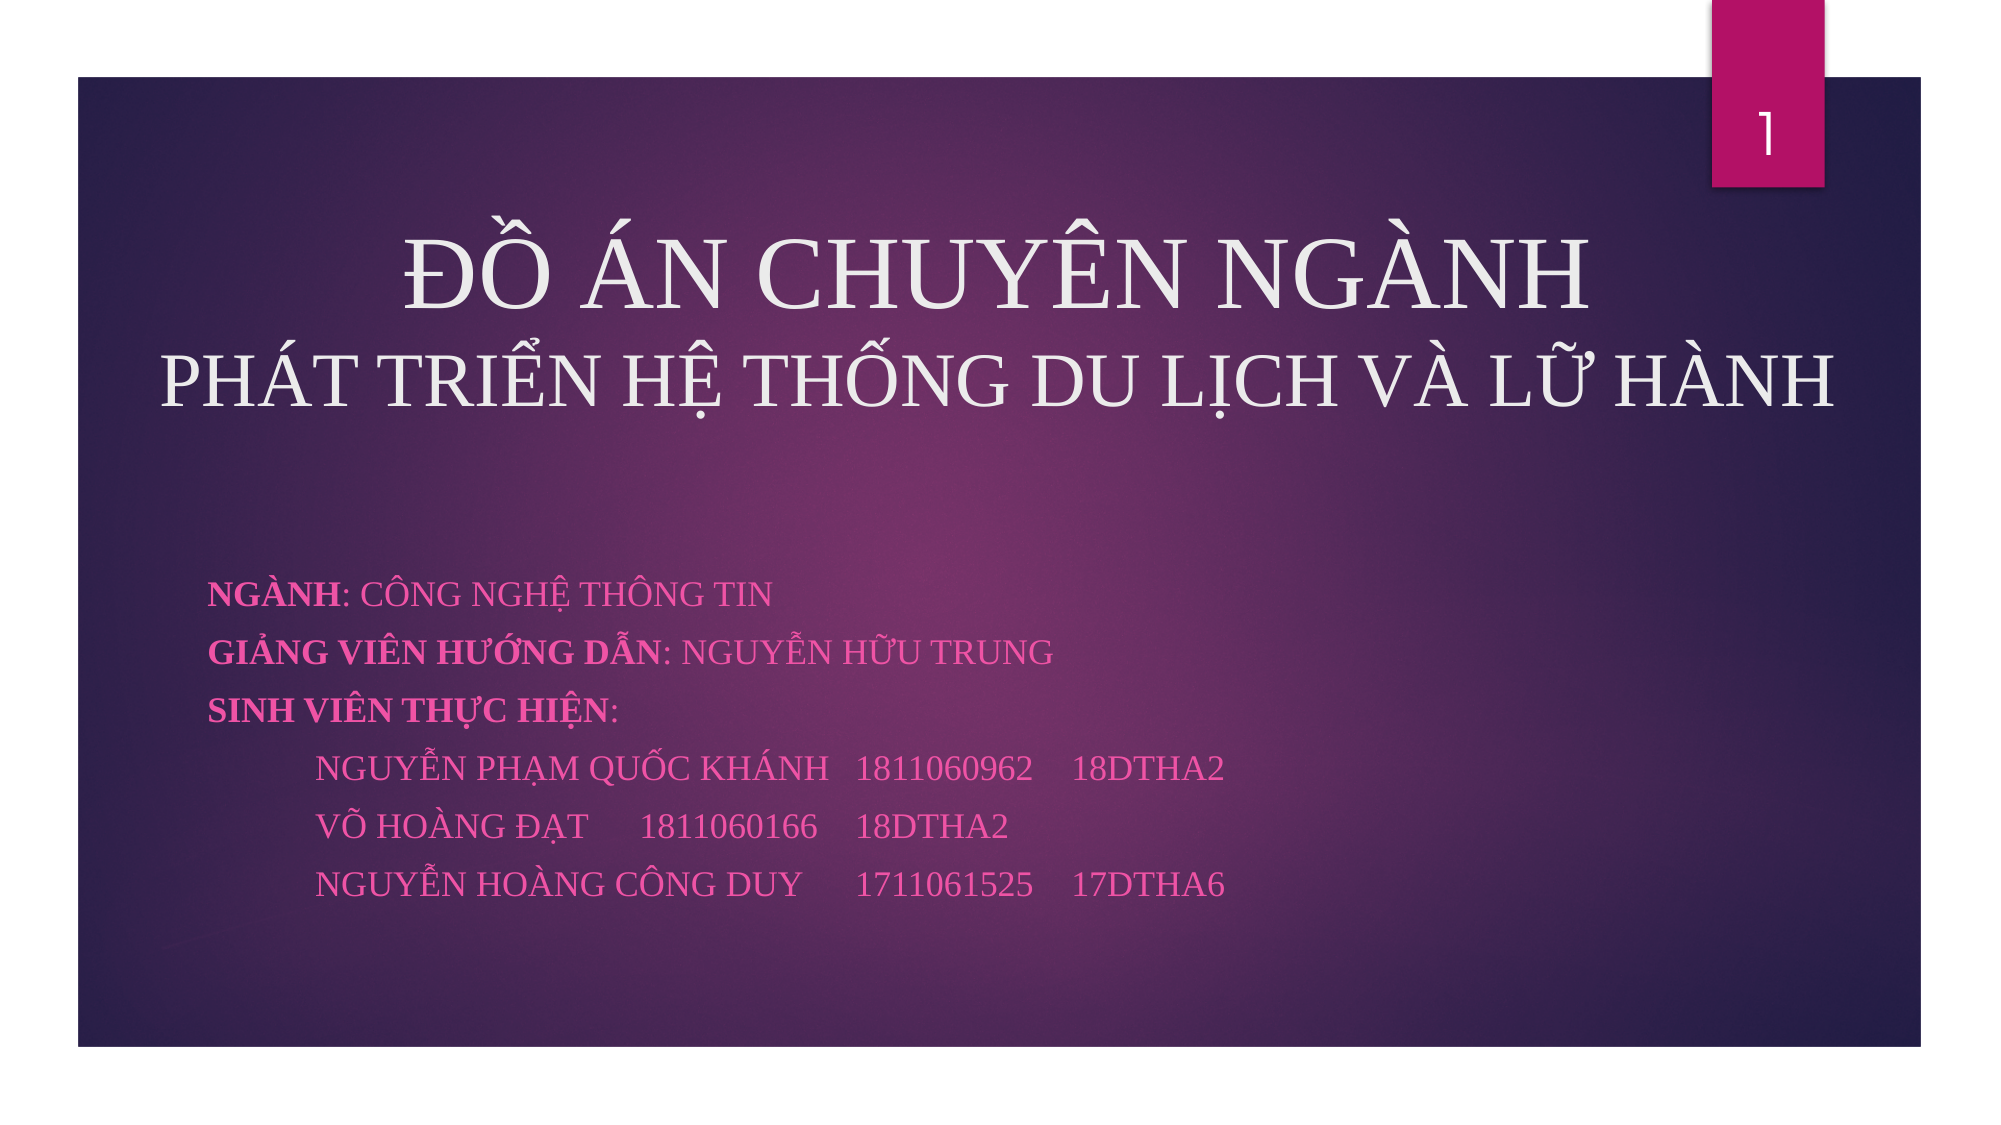

1
# ĐỒ ÁN CHUYÊN NGÀNH PHÁT TRIỂN HỆ THỐNG DU LỊCH VÀ LỮ HÀNH
Ngành: CÔNG NGHỆ THÔNG TIN
GIẢNG VIÊN hướng dẫn: nguyễn hữu trung
Sinh viên thực hiện:
						Nguyễn phạm quốc khánh		1811060962		18dtha2
						võ hoàng đạt					1811060166		18dtha2
						Nguyễn hoàng công duy		1711061525		17dtha6